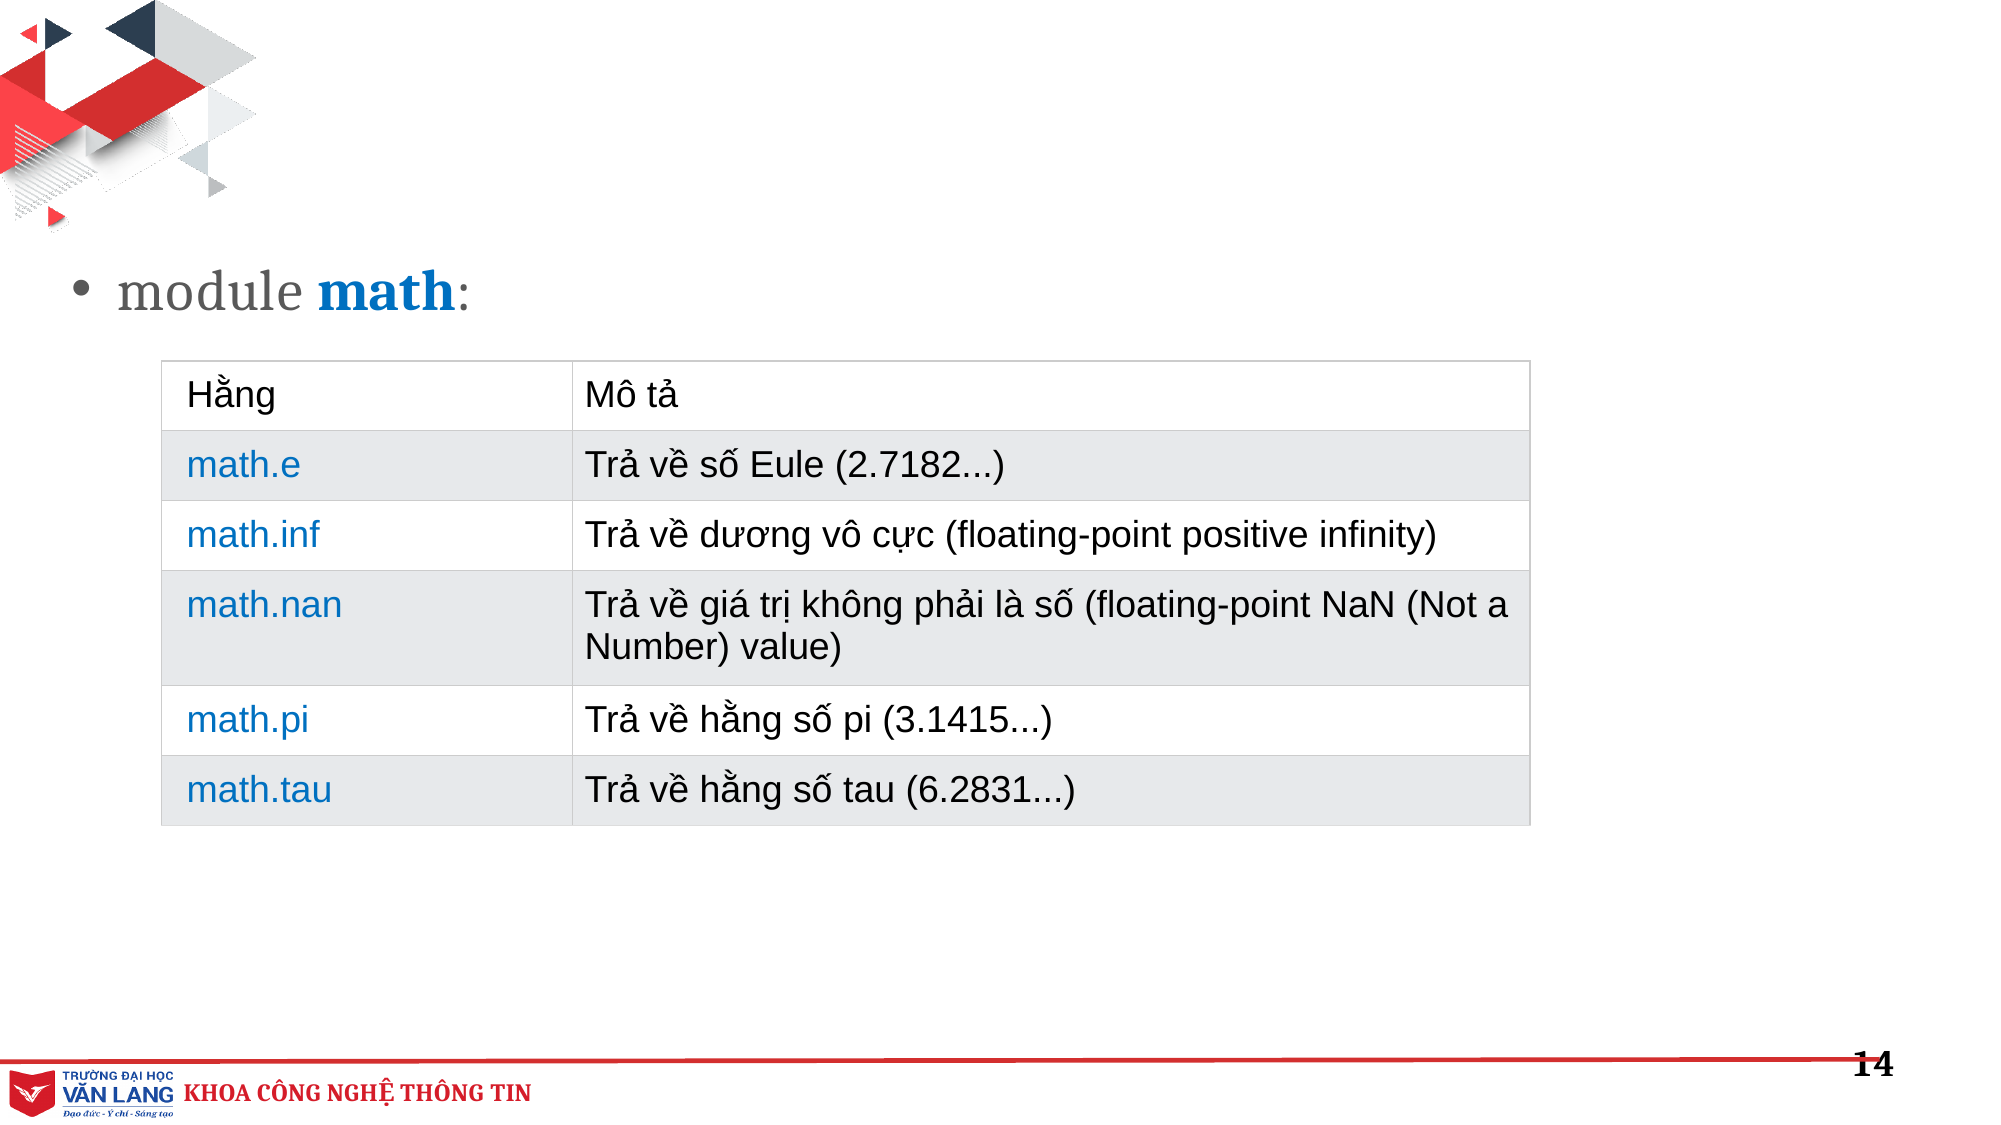

module math:

| Hằng | Mô tả |
| --- | --- |
| math.e | Trả về số Eule (2.7182...) |
| math.inf | Trả về dương vô cực (floating-point positive infinity) |
| math.nan | Trả về giá trị không phải là số (floating-point NaN (Not a Number) value) |
| math.pi | Trả về hằng số pi (3.1415...) |
| math.tau | Trả về hằng số tau (6.2831...) |